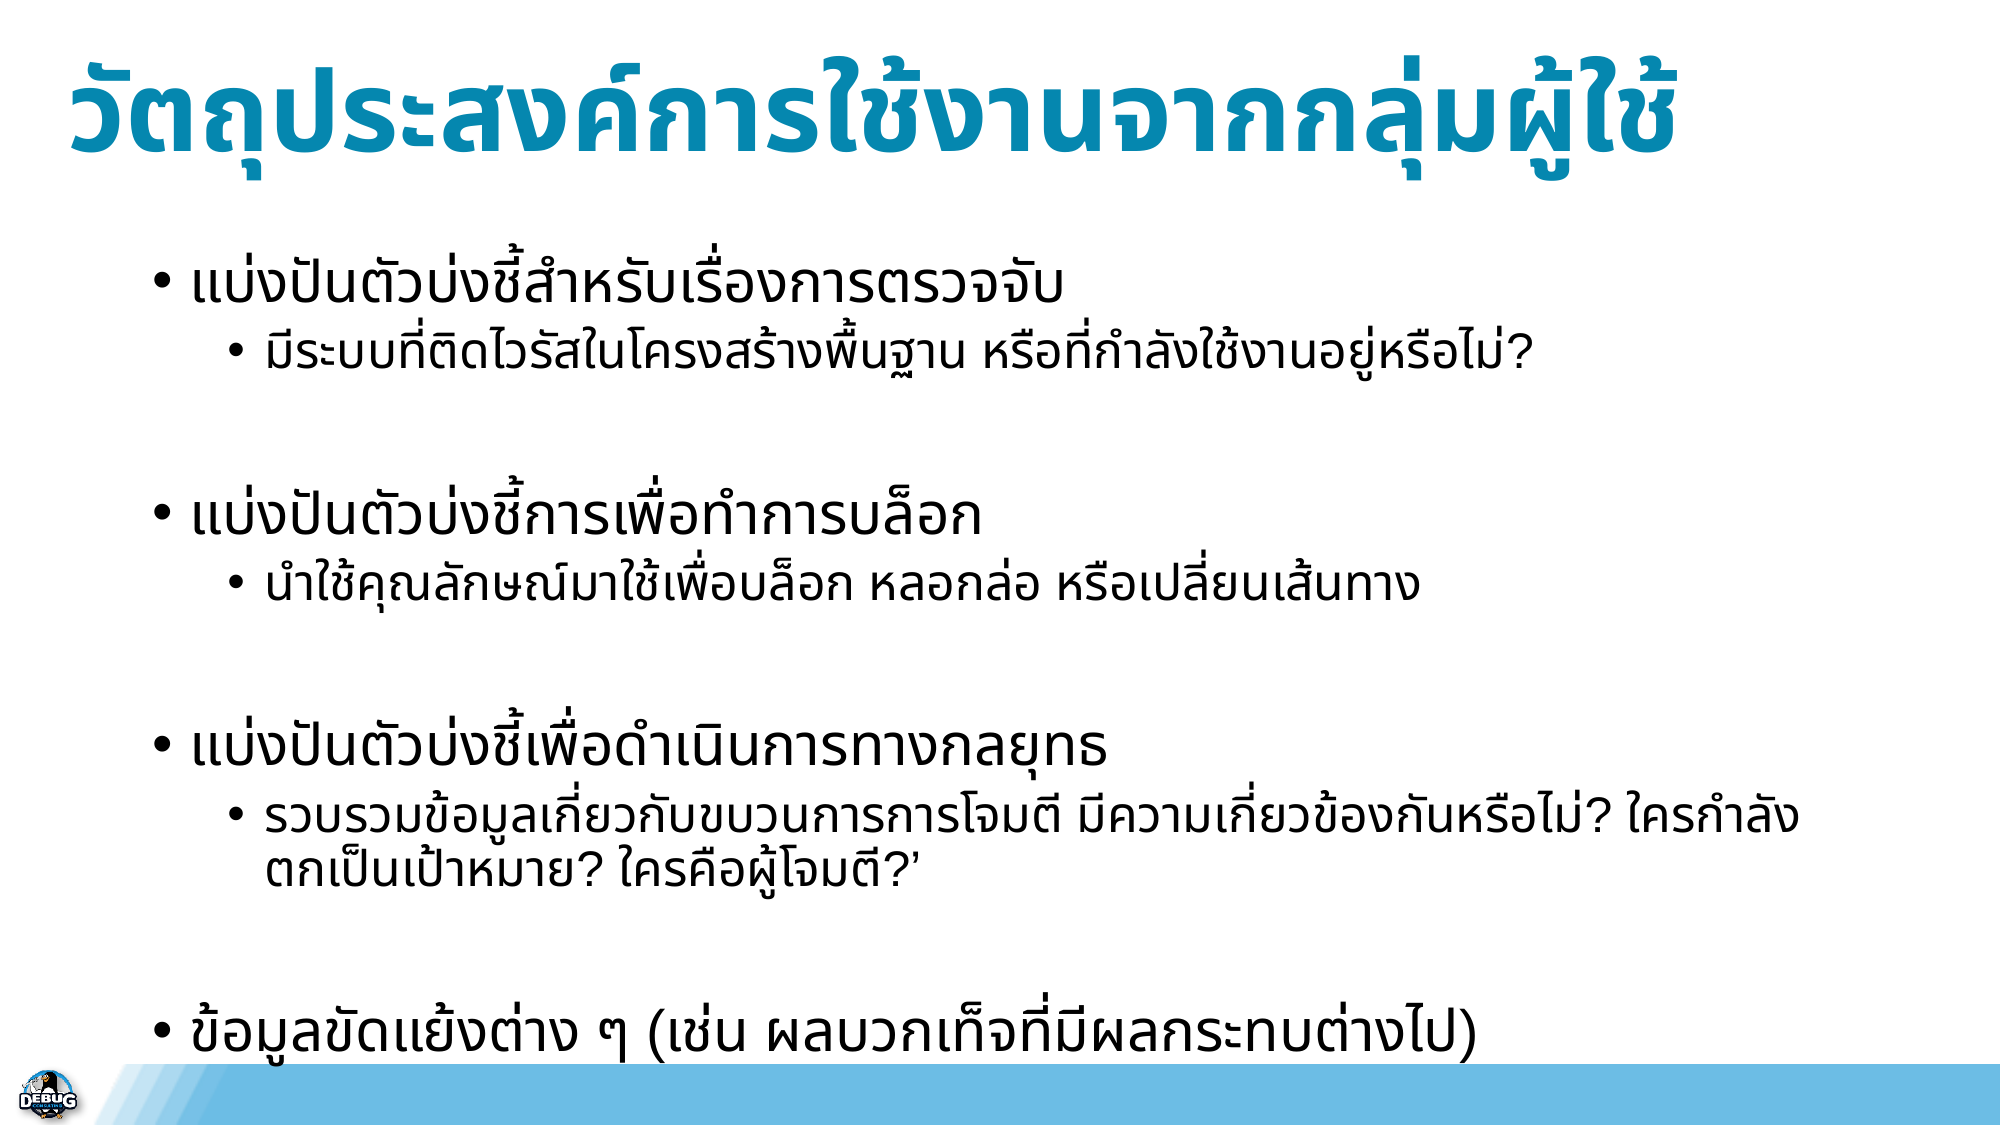

วัตถุประสงค์การใช้งานจากกลุ่มผู้ใช้
แบ่งปันตัวบ่งชี้สำหรับเรื่องการตรวจจับ
มีระบบที่ติดไวรัสในโครงสร้างพื้นฐาน หรือที่กำลังใช้งานอยู่หรือไม่?

แบ่งปันตัวบ่งชี้การเพื่อทำการบล็อก
นำใช้คุณลักษณ์มาใช้เพื่อบล็อก หลอกล่อ หรือเปลี่ยนเส้นทาง

แบ่งปันตัวบ่งชี้เพื่อดำเนินการทางกลยุทธ
รวบรวมข้อมูลเกี่ยวกับขบวนการการโจมตี มีความเกี่ยวข้องกันหรือไม่? ใครกำลังตกเป็นเป้าหมาย? ใครคือผู้โจมตี?’

ข้อมูลขัดแย้งต่าง ๆ (เช่น ผลบวกเท็จที่มีผลกระทบต่างไป)